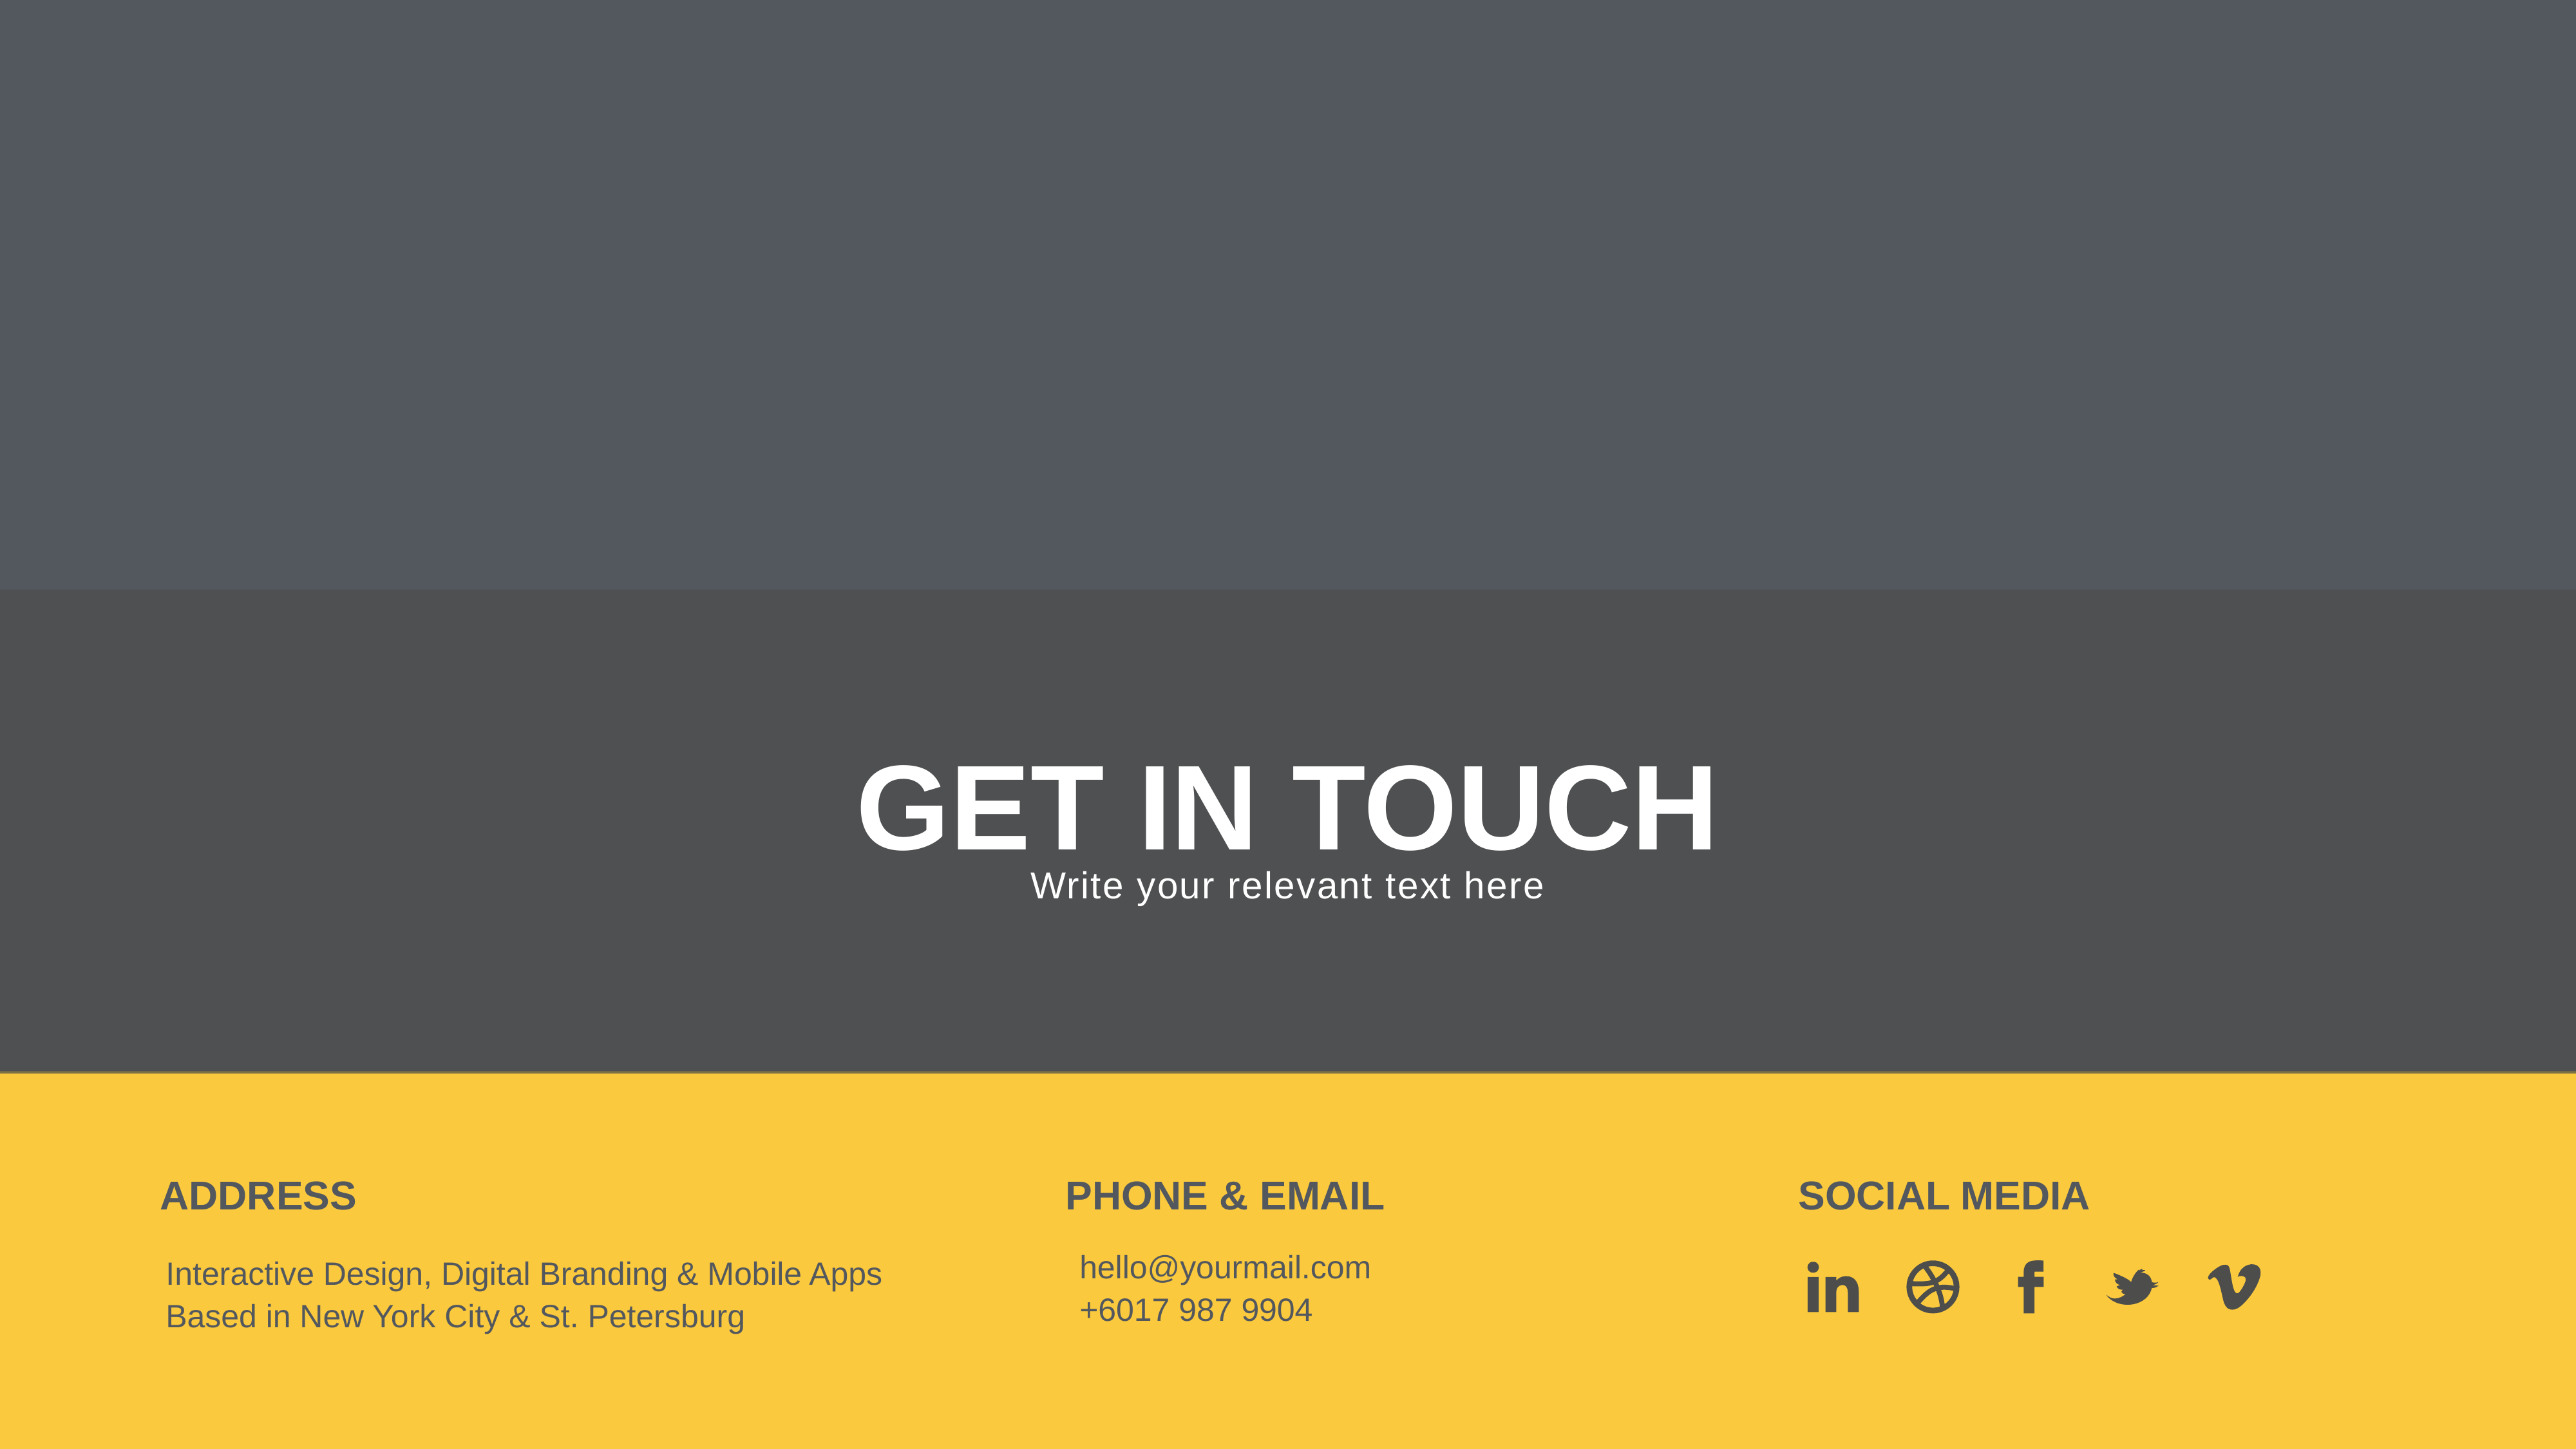

GET IN TOUCH
Write your relevant text here

ADDRESS
PHONE & EMAIL
SOCIAL MEDIA
hello@yourmail.com
+6017 987 9904
Interactive Design, Digital Branding & Mobile Apps
Based in New York City & St. Petersburg